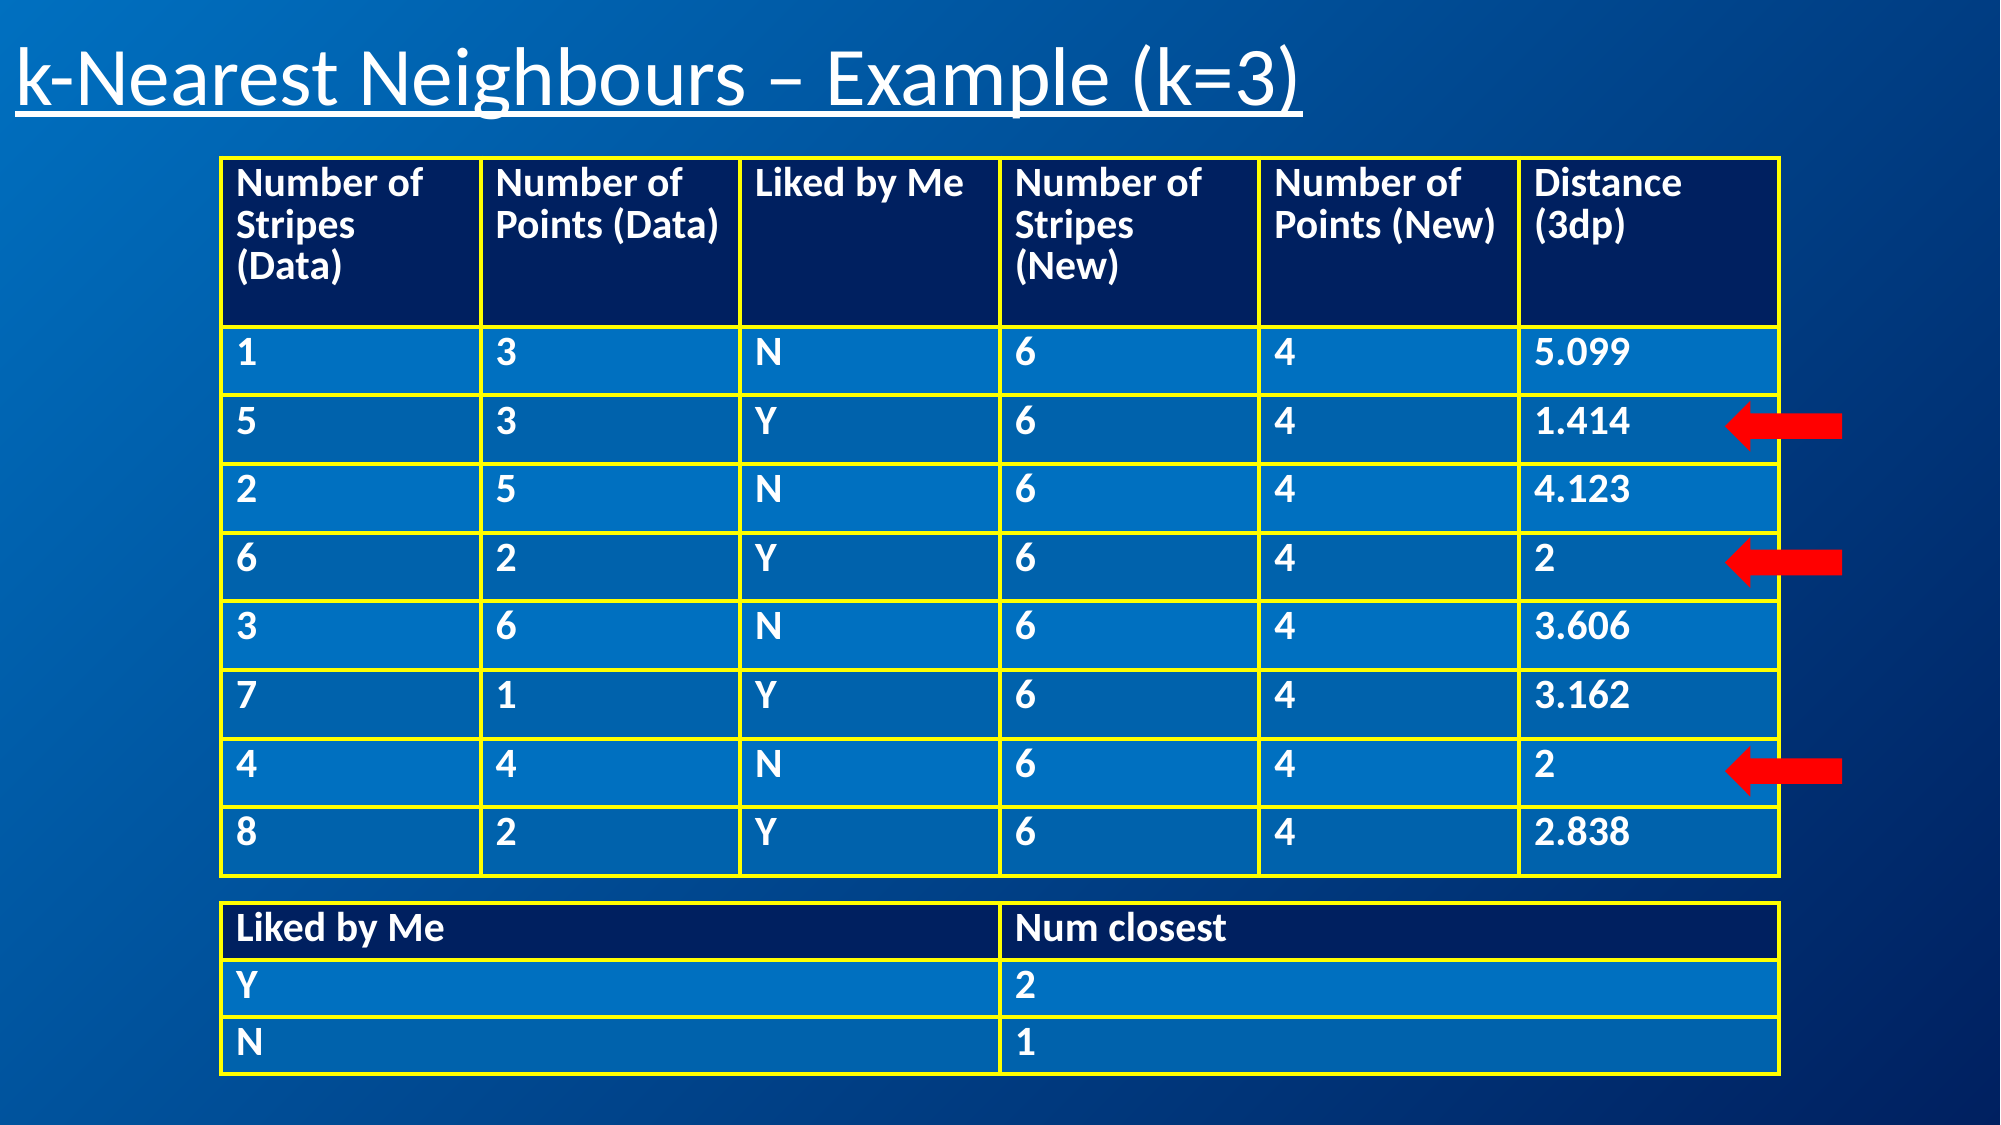

# k-Nearest Neighbours – Example (k=3)
| Number of Stripes (Data) | Number of Points (Data) | Liked by Me | Number of Stripes (New) | Number of Points (New) | Distance (3dp) |
| --- | --- | --- | --- | --- | --- |
| 1 | 3 | N | 6 | 4 | 5.099 |
| 5 | 3 | Y | 6 | 4 | 1.414 |
| 2 | 5 | N | 6 | 4 | 4.123 |
| 6 | 2 | Y | 6 | 4 | 2 |
| 3 | 6 | N | 6 | 4 | 3.606 |
| 7 | 1 | Y | 6 | 4 | 3.162 |
| 4 | 4 | N | 6 | 4 | 2 |
| 8 | 2 | Y | 6 | 4 | 2.838 |

| Liked by Me | Num closest |
| --- | --- |
| Y | 2 |
| N | 1 |